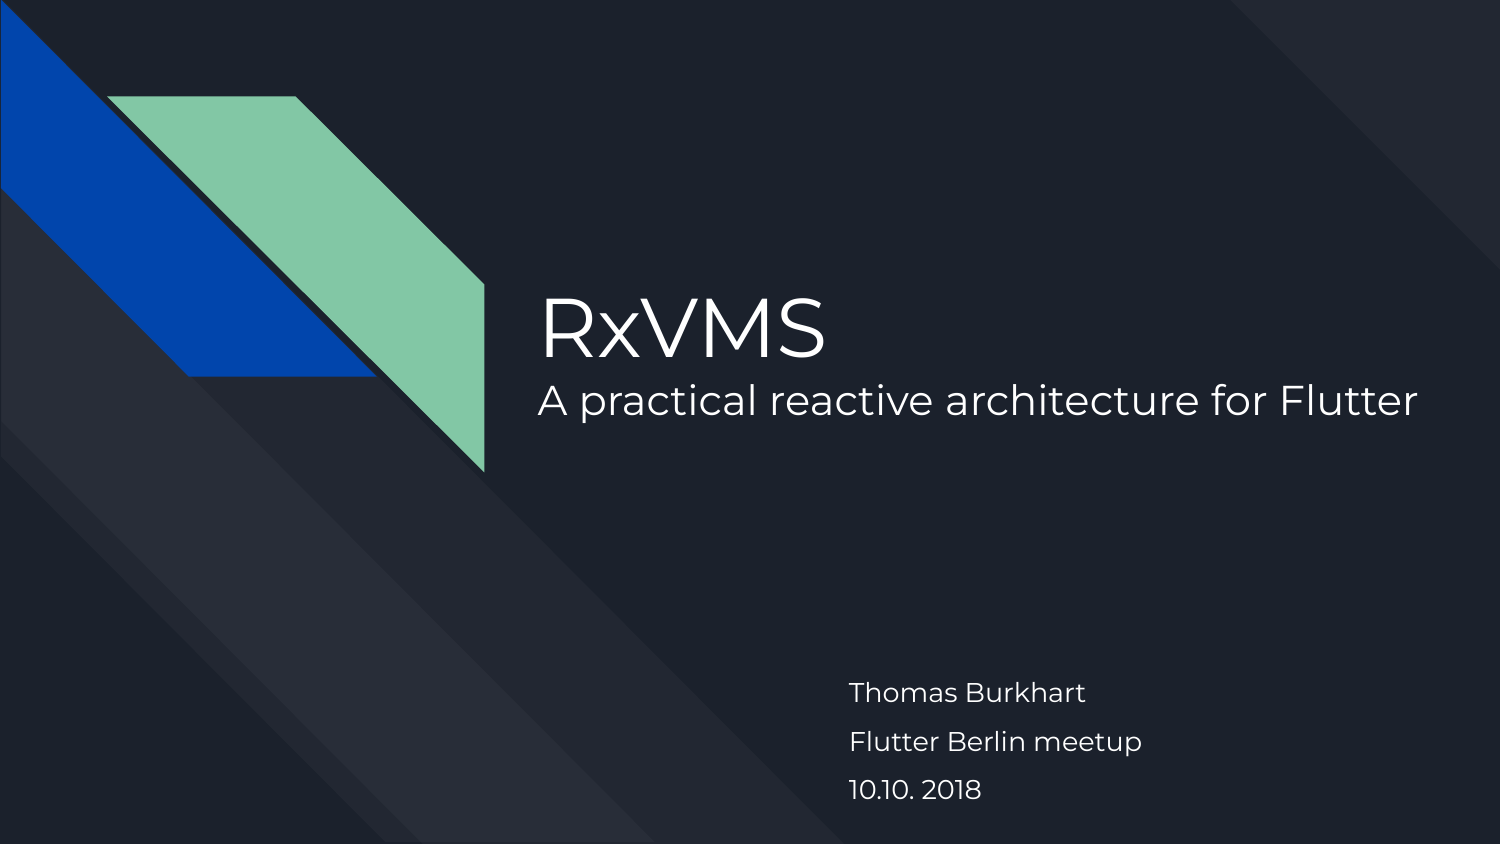

# RxVMS
A practical reactive architecture for Flutter
Thomas Burkhart
Flutter Berlin meetup
10.10. 2018